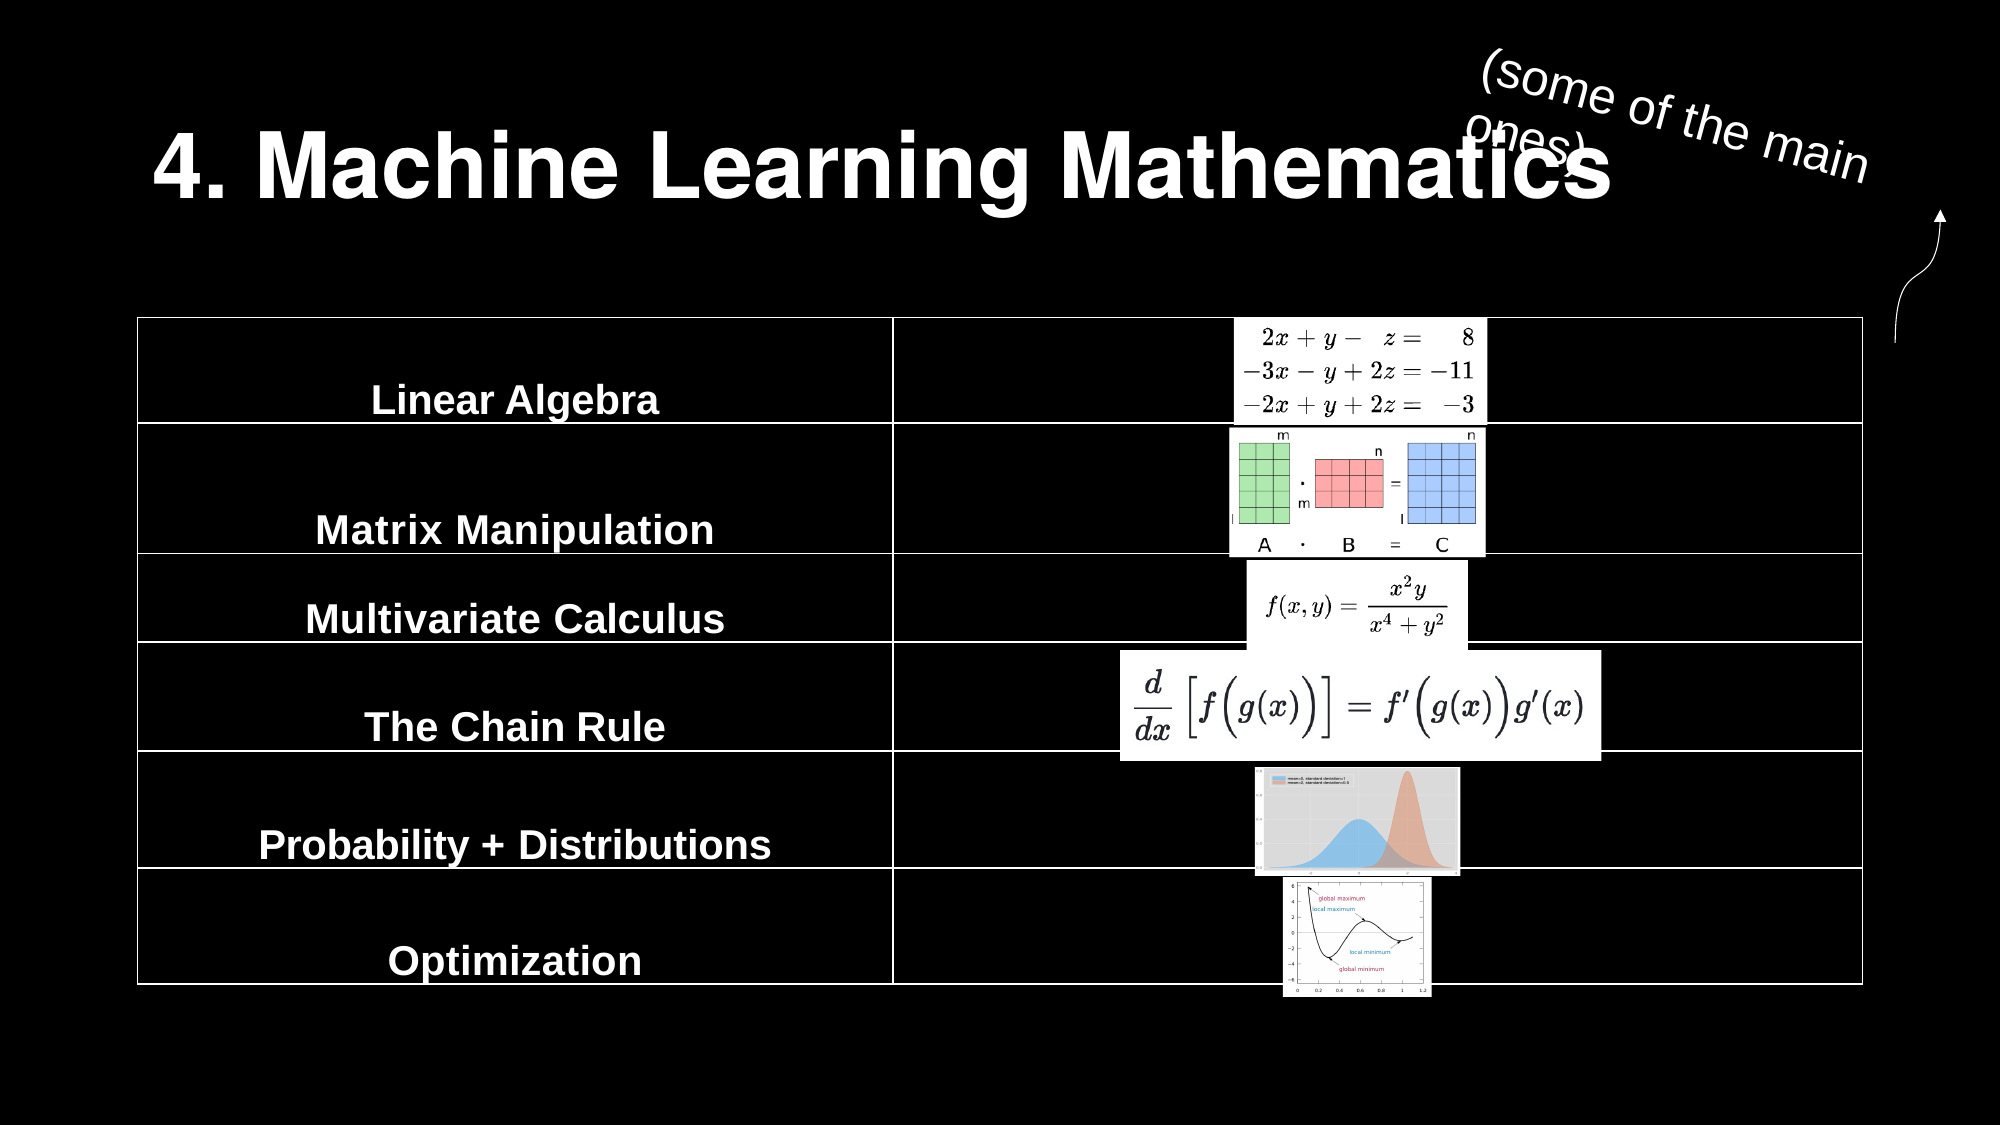

# 4. Machine Learning Mathematics
(some of the main ones)
| Linear Algebra |  |
| --- | --- |
| Matrix Manipulation |  |
| Multivariate Calculus |  |
| The Chain Rule |  |
| Probability + Distributions |  |
| Optimization |  |